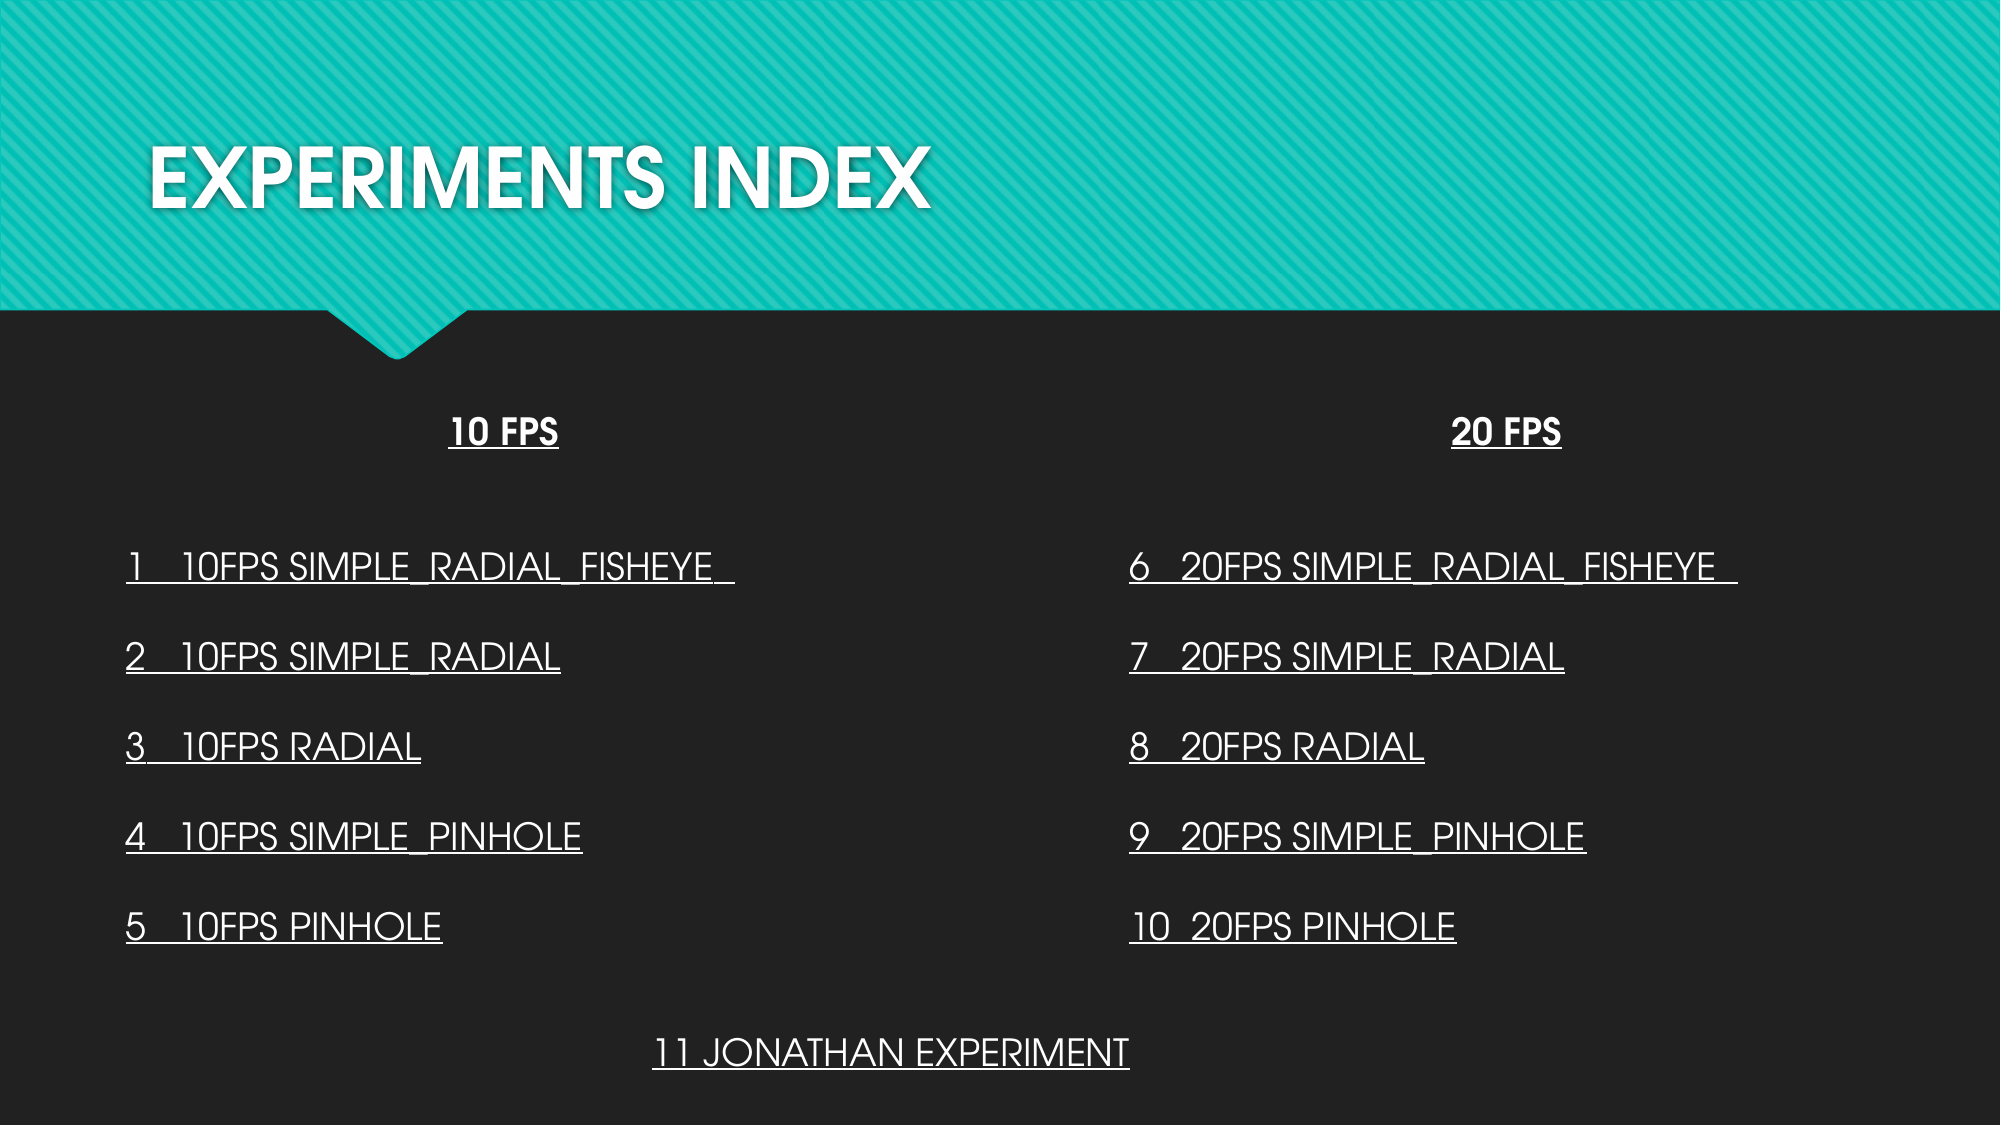

# EXPERIMENTS INDEX
10 FPS

1   10FPS SIMPLE_RADIAL_FISHEYE

2   10FPS SIMPLE_RADIAL
3   10FPS RADIAL
4   10FPS SIMPLE_PINHOLE
5   10FPS PINHOLE

20 FPS

6   20FPS SIMPLE_RADIAL_FISHEYE

7   20FPS SIMPLE_RADIAL
8   20FPS RADIAL
9   20FPS SIMPLE_PINHOLE
10  20FPS PINHOLE

11 JONATHAN EXPERIMENT